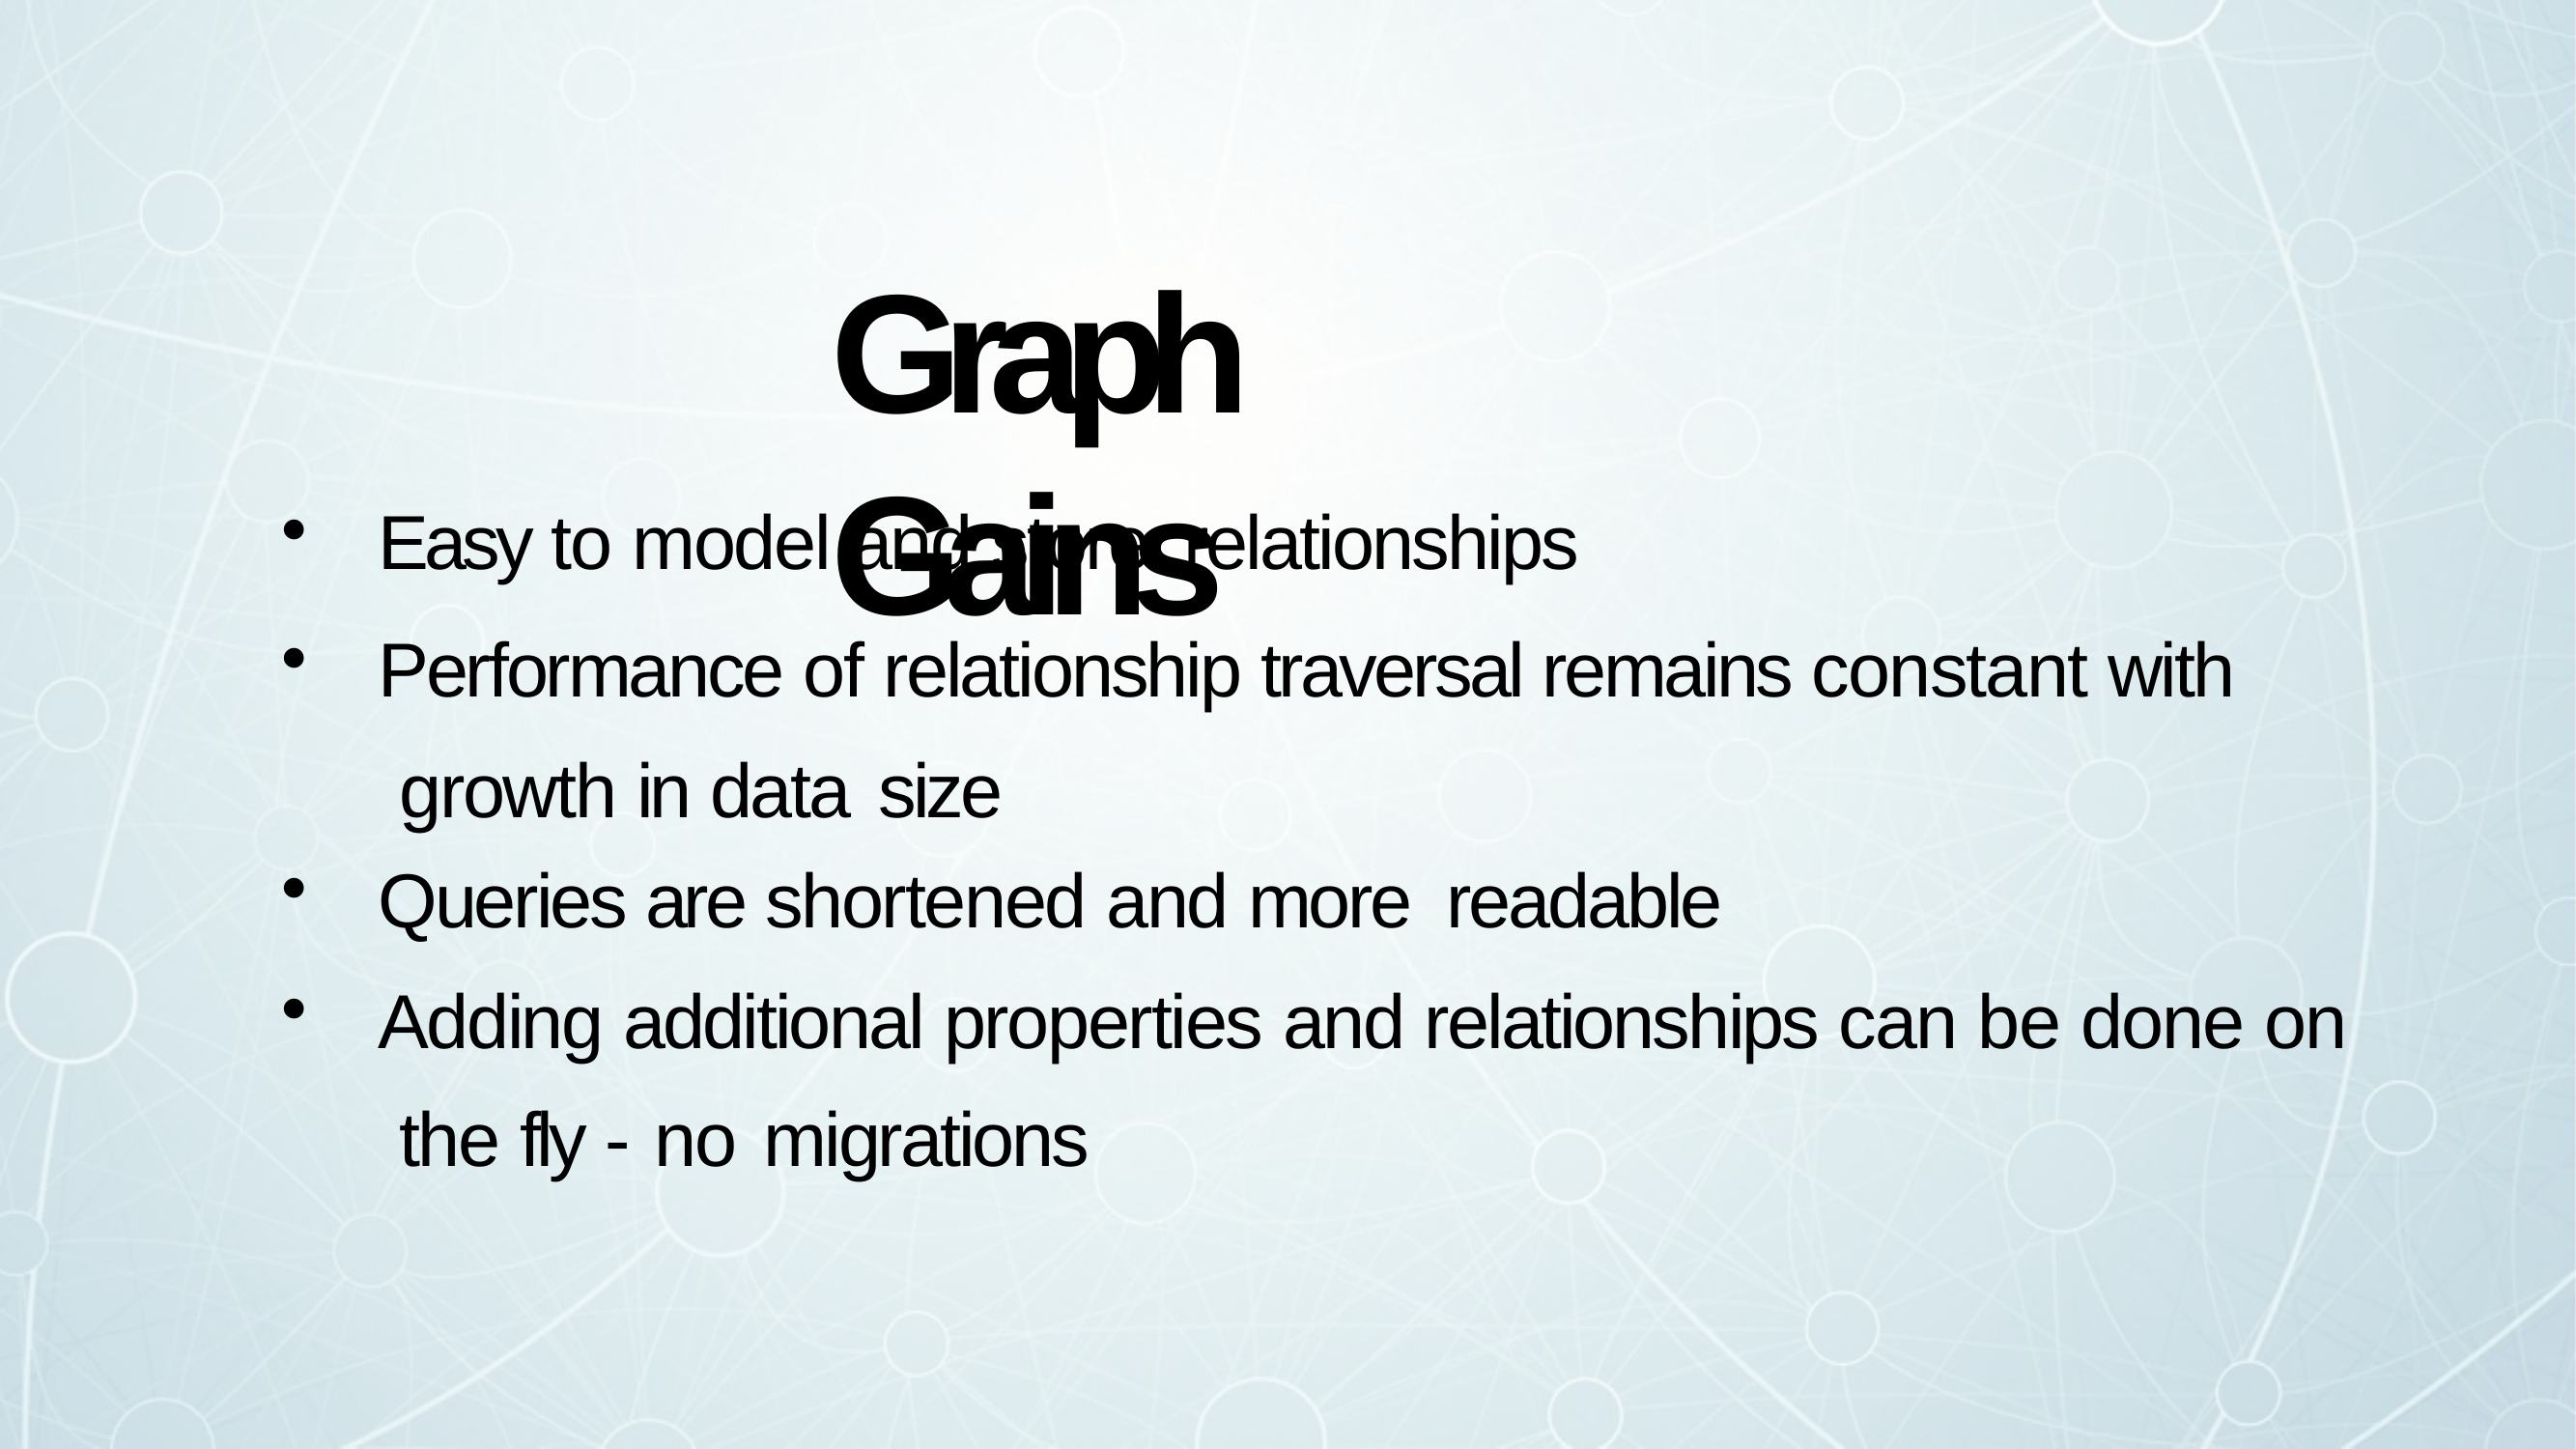

# Graph Gains
Easy to model and store relationships
Performance of relationship traversal remains constant with  growth in data size
Queries are shortened and more readable
Adding additional properties and relationships can be done on  the fly - no migrations